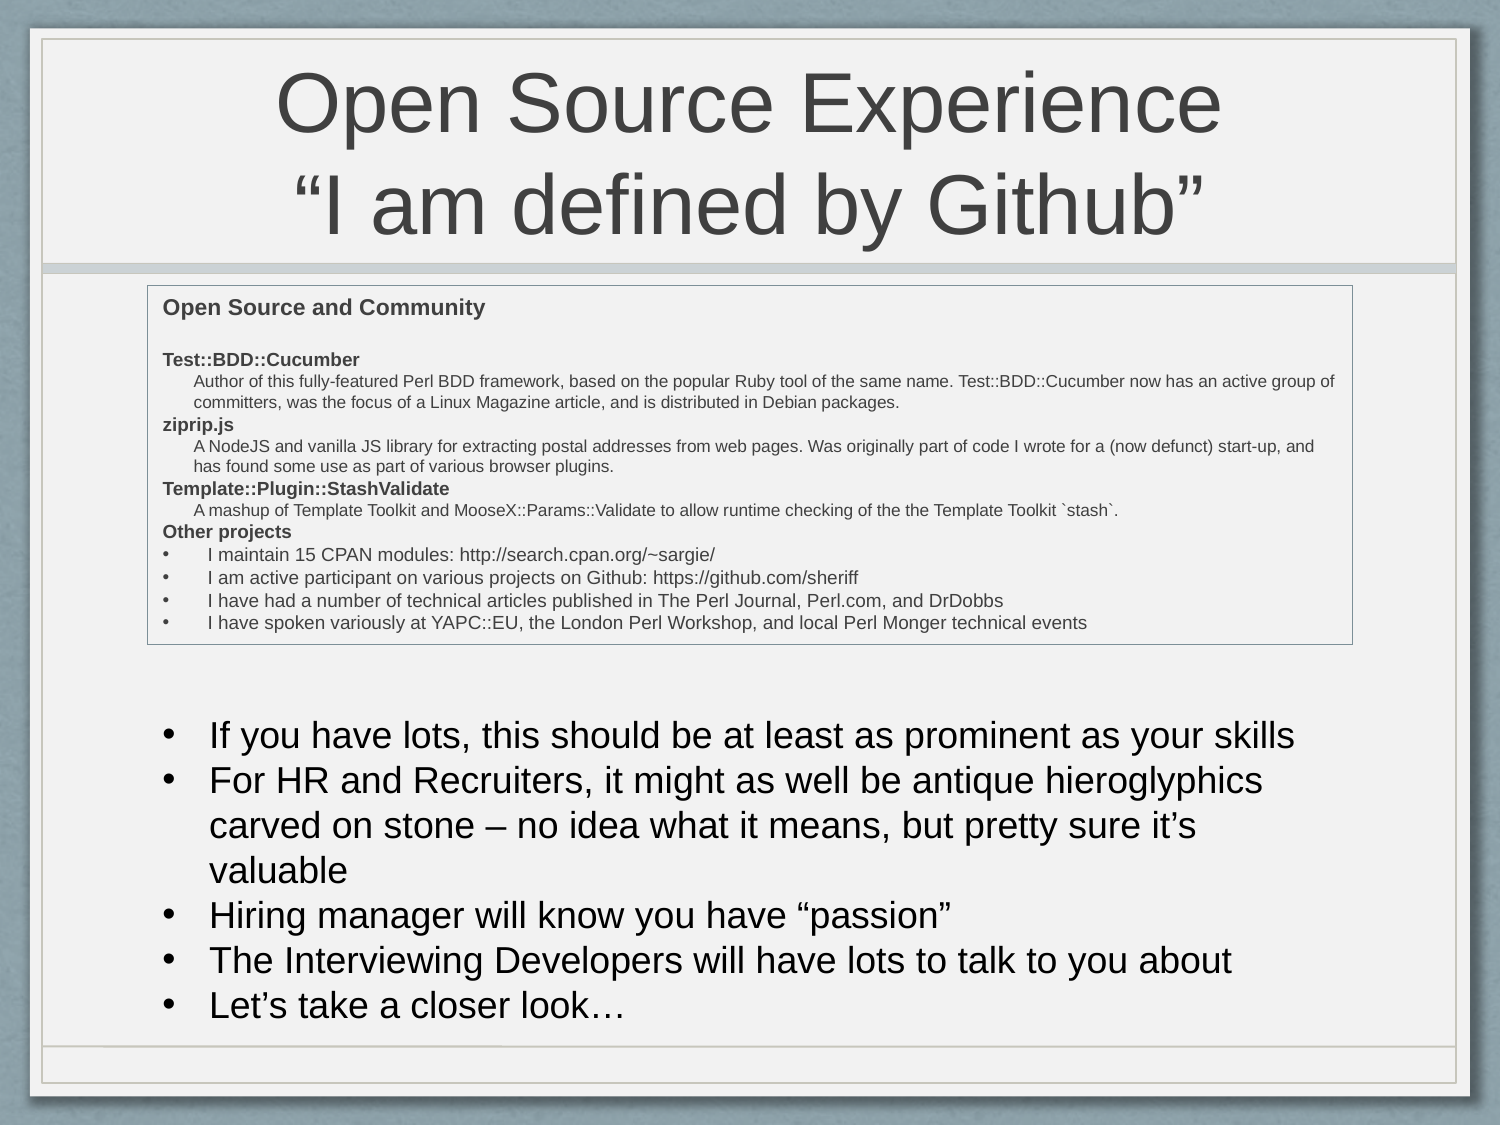

# Open Source Experience “I am defined by Github”
Open Source and Community

Test::BDD::Cucumber
Author of this fully-featured Perl BDD framework, based on the popular Ruby tool of the same name. Test::BDD::Cucumber now has an active group of committers, was the focus of a Linux Magazine article, and is distributed in Debian packages.
ziprip.js
A NodeJS and vanilla JS library for extracting postal addresses from web pages. Was originally part of code I wrote for a (now defunct) start-up, and has found some use as part of various browser plugins.
Template::Plugin::StashValidate
A mashup of Template Toolkit and MooseX::Params::Validate to allow runtime checking of the the Template Toolkit `stash`.
Other projects
I maintain 15 CPAN modules: http://search.cpan.org/~sargie/
I am active participant on various projects on Github: https://github.com/sheriff
I have had a number of technical articles published in The Perl Journal, Perl.com, and DrDobbs
I have spoken variously at YAPC::EU, the London Perl Workshop, and local Perl Monger technical events
If you have lots, this should be at least as prominent as your skills
For HR and Recruiters, it might as well be antique hieroglyphics carved on stone – no idea what it means, but pretty sure it’s valuable
Hiring manager will know you have “passion”
The Interviewing Developers will have lots to talk to you about
Let’s take a closer look…